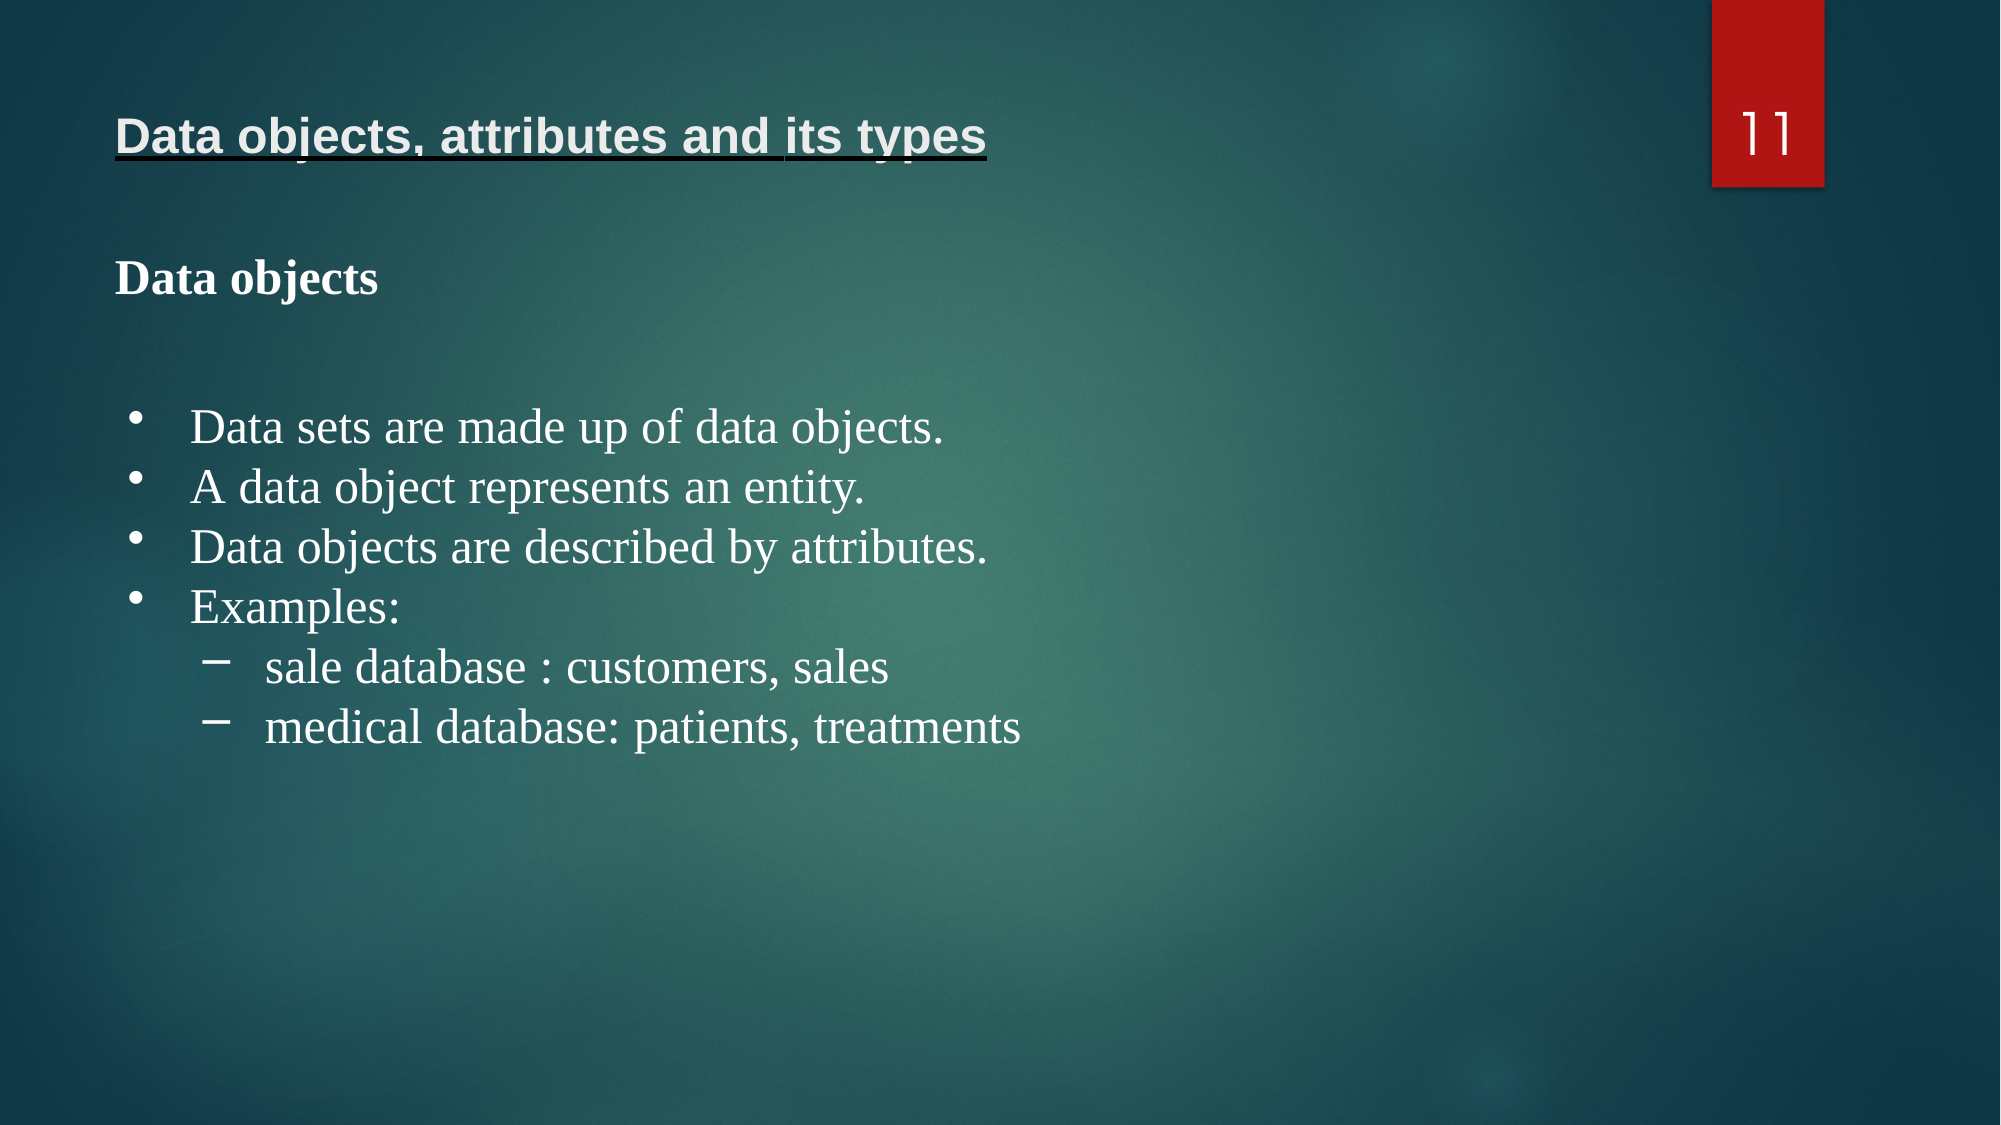

11
# Data objects, attributes and its types
Data objects

Data sets are made up of data objects.
A data object represents an entity.
Data objects are described by attributes.
Examples:
sale database : customers, sales
medical database: patients, treatments